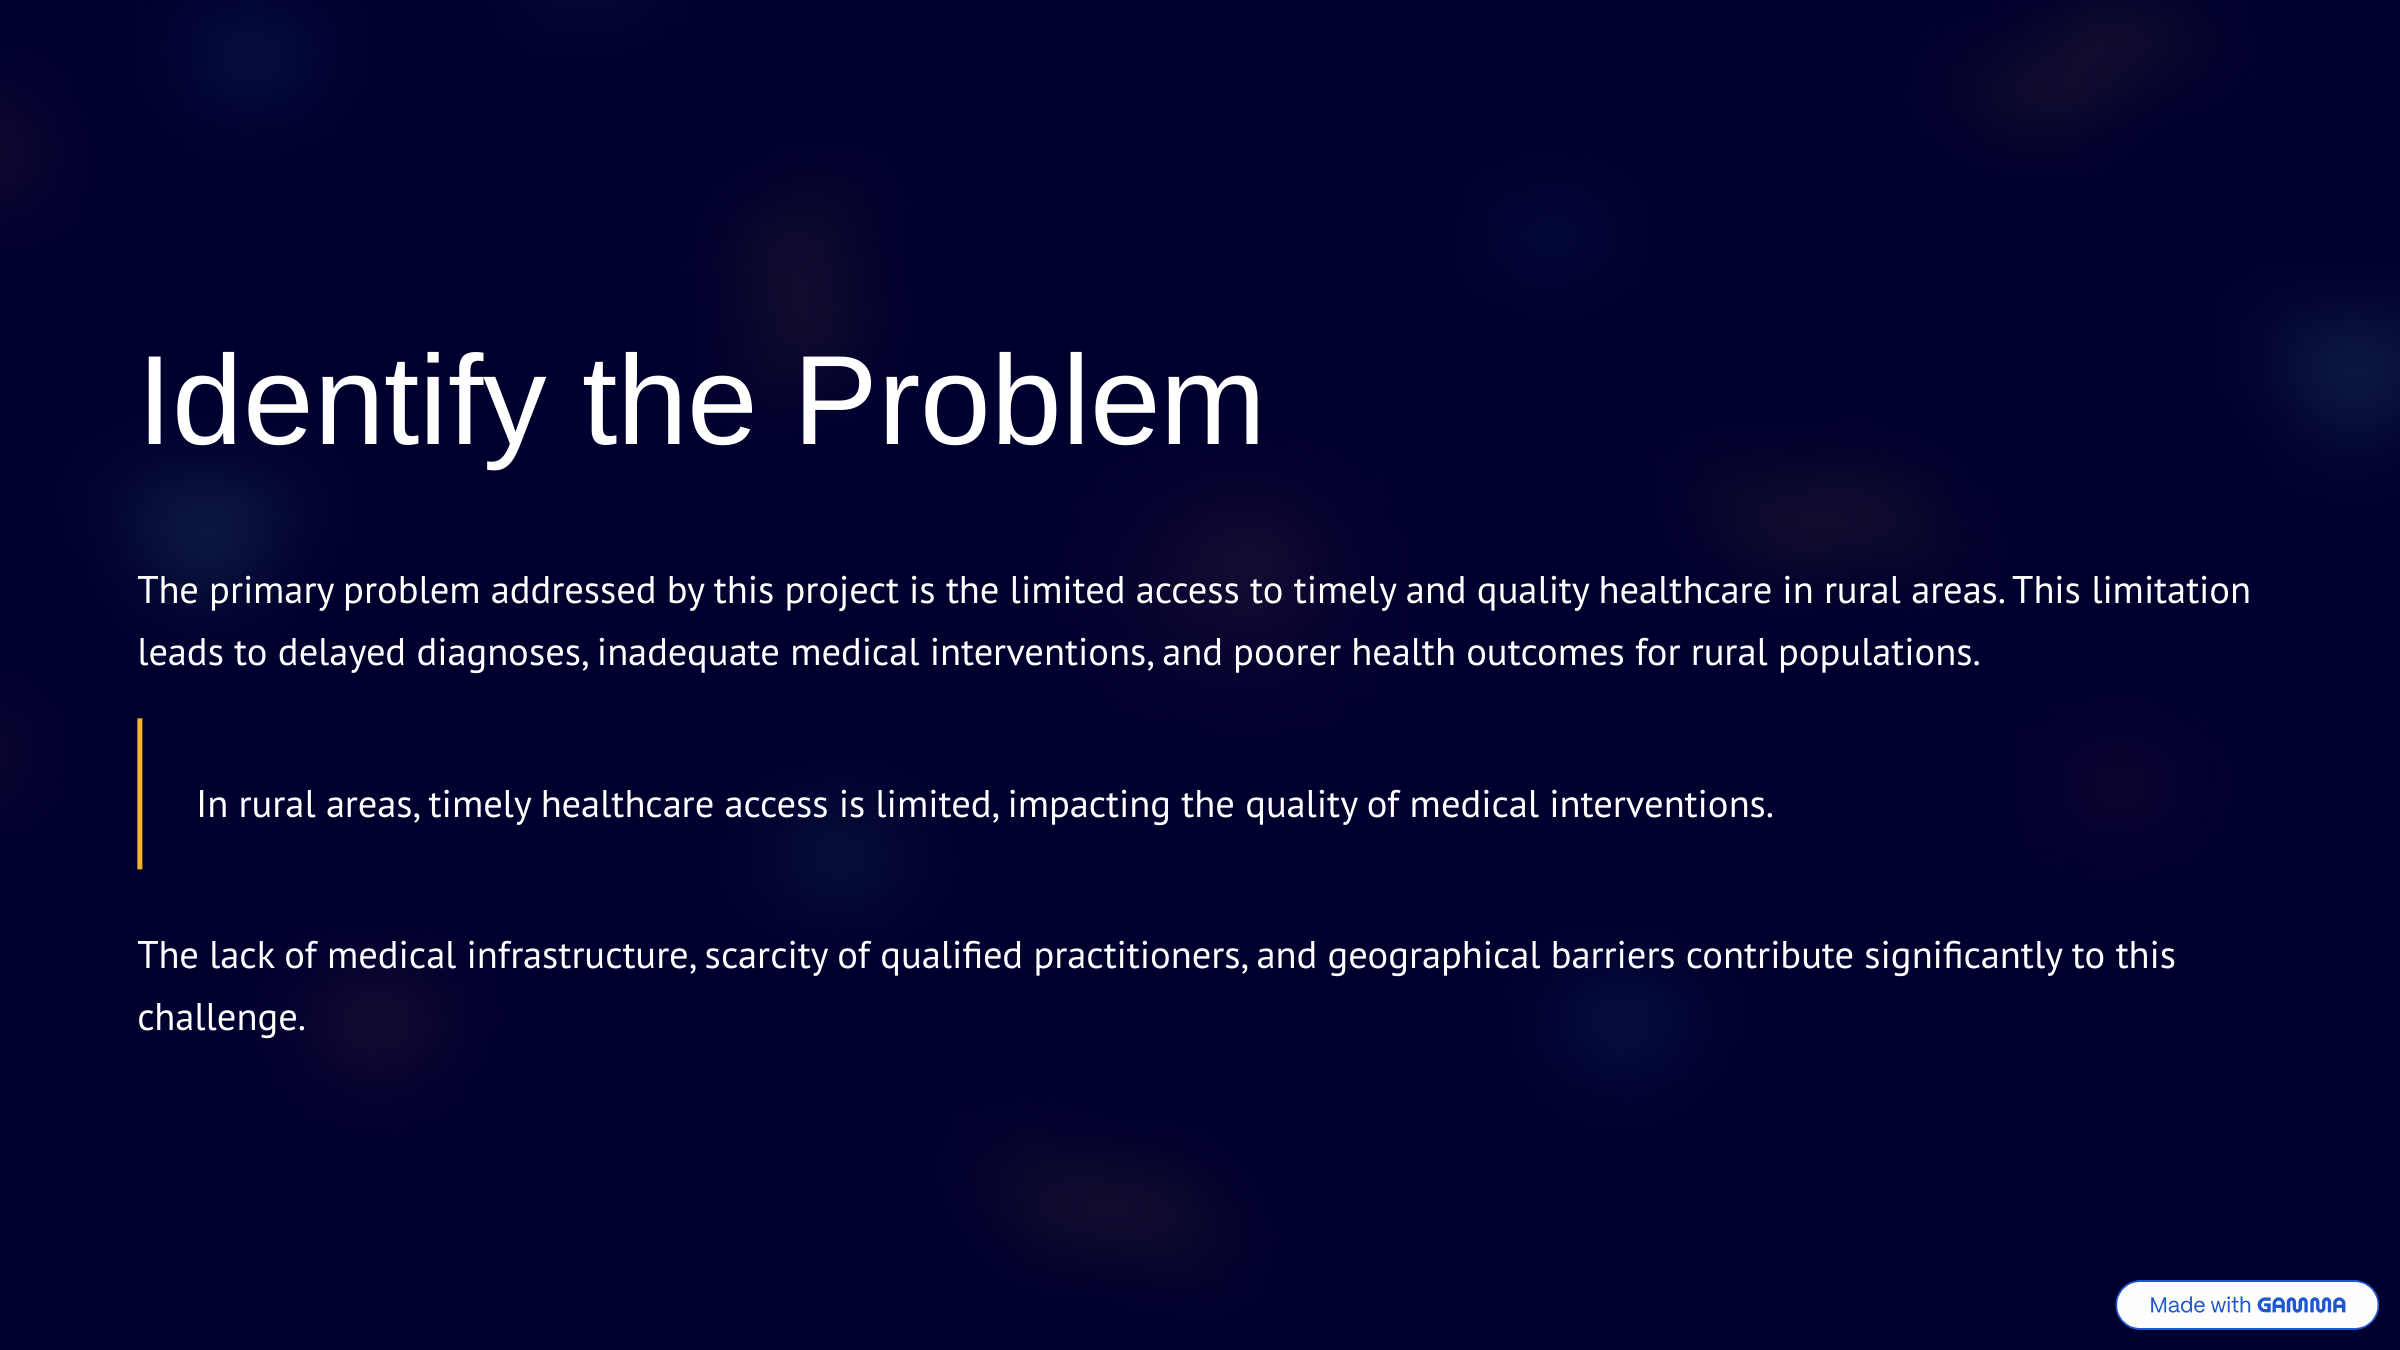

Identify the Problem
The primary problem addressed by this project is the limited access to timely and quality healthcare in rural areas. This limitation leads to delayed diagnoses, inadequate medical interventions, and poorer health outcomes for rural populations.

In rural areas, timely healthcare access is limited, impacting the quality of medical interventions.
The lack of medical infrastructure, scarcity of qualified practitioners, and geographical barriers contribute significantly to this challenge.